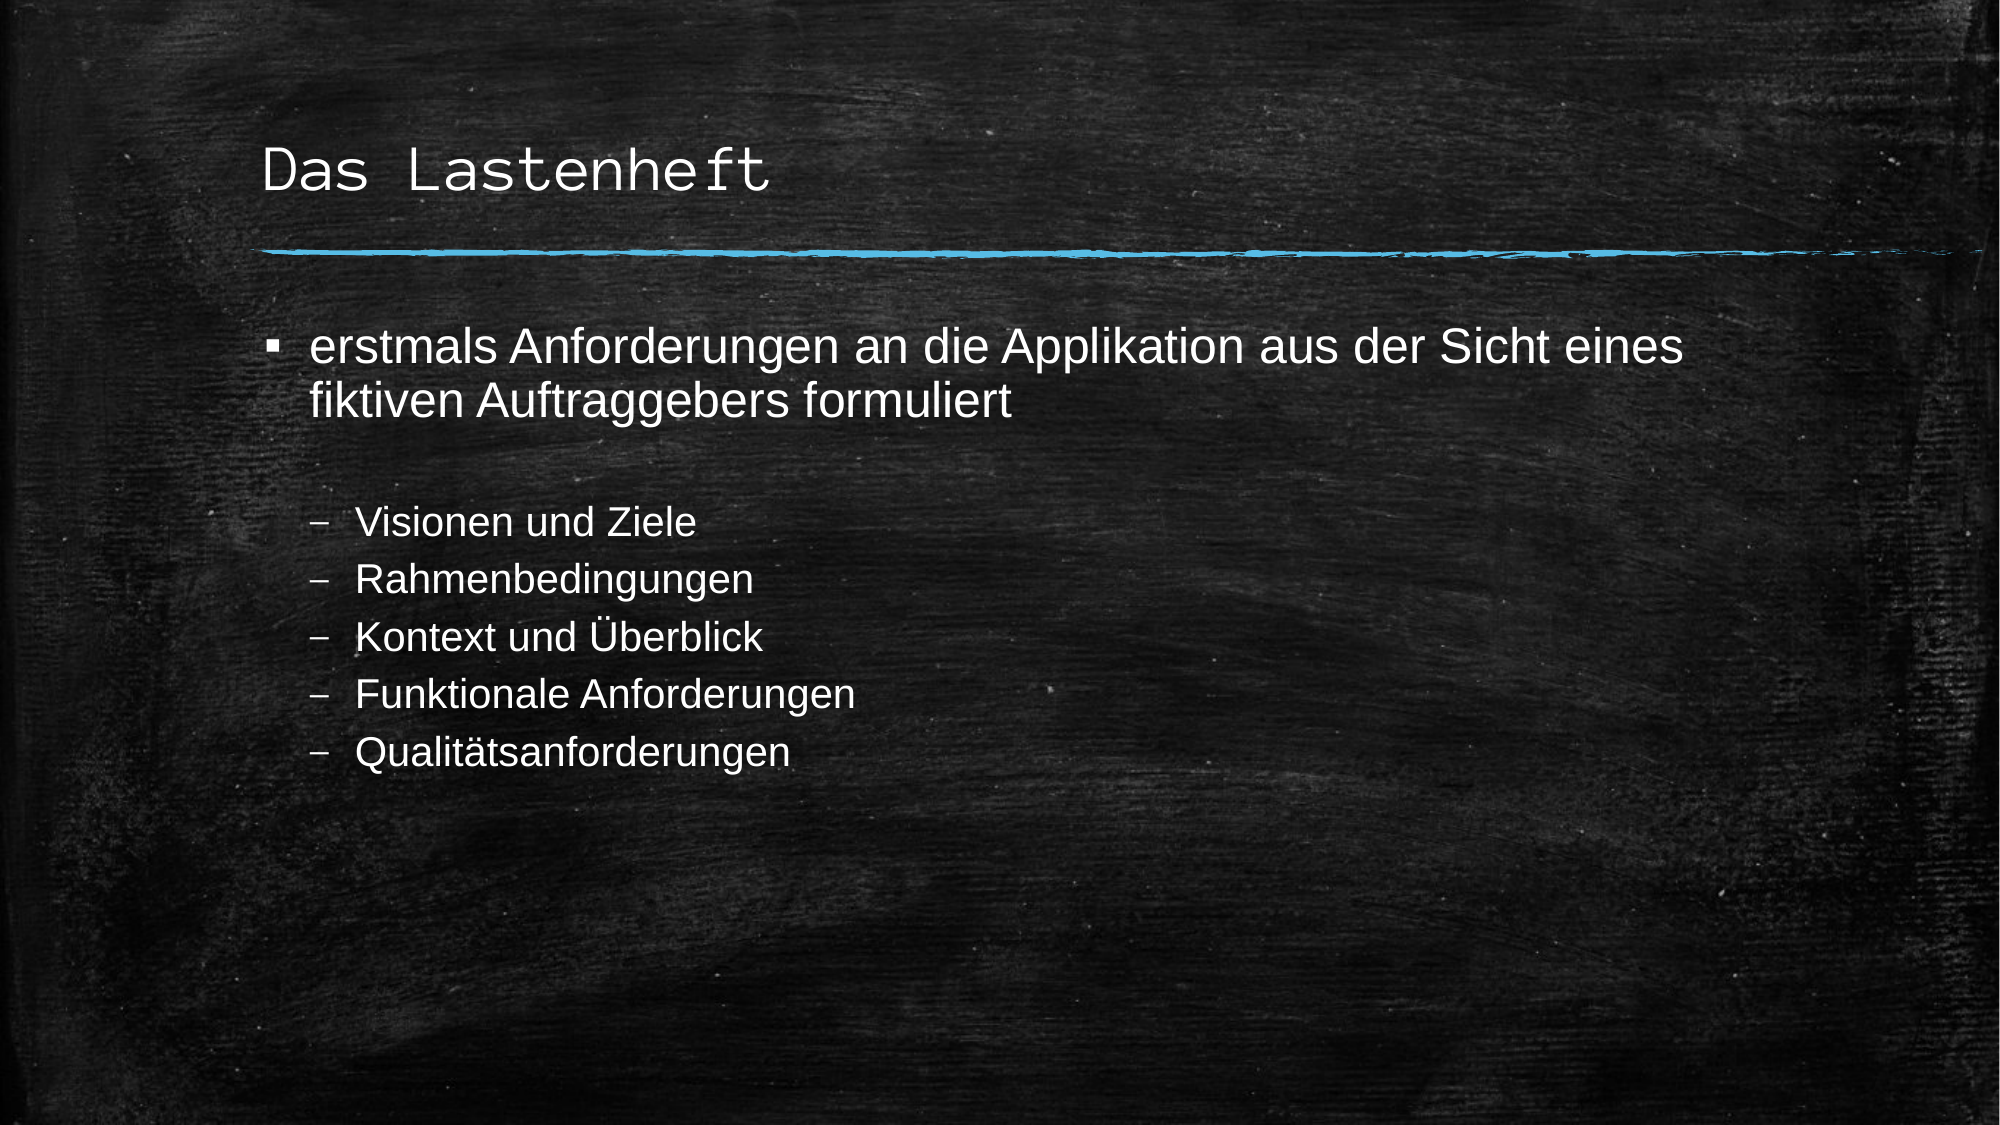

# Das Lastenheft
erstmals Anforderungen an die Applikation aus der Sicht eines fiktiven Auftraggebers formuliert
Visionen und Ziele
Rahmenbedingungen
Kontext und Überblick
Funktionale Anforderungen
Qualitätsanforderungen